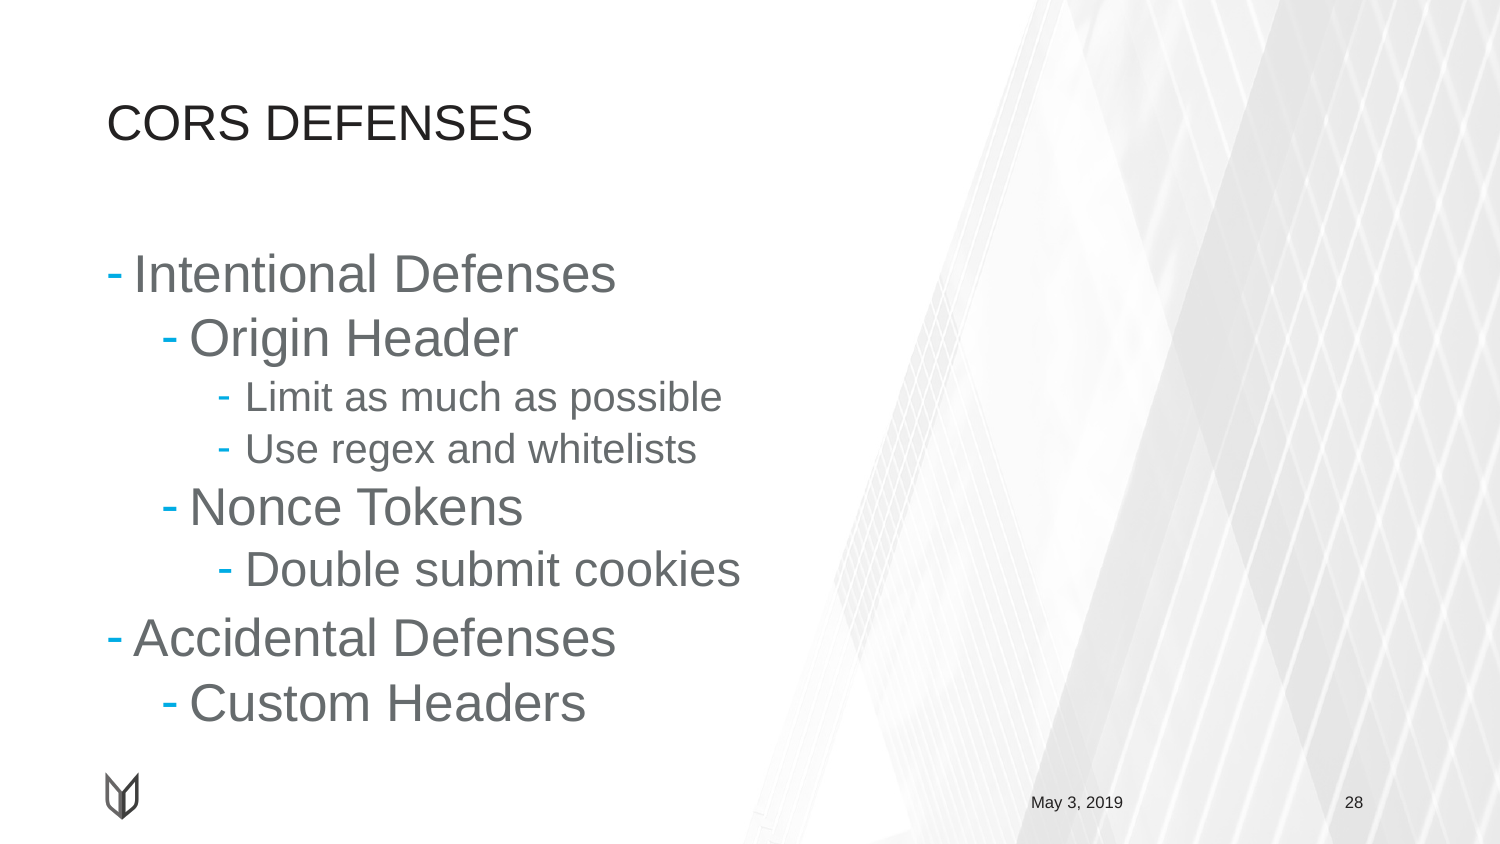

# CORS DEFENSES
Intentional Defenses
Origin Header
Limit as much as possible
Use regex and whitelists
Nonce Tokens
Double submit cookies
Accidental Defenses
Custom Headers

May 3, 2019
28